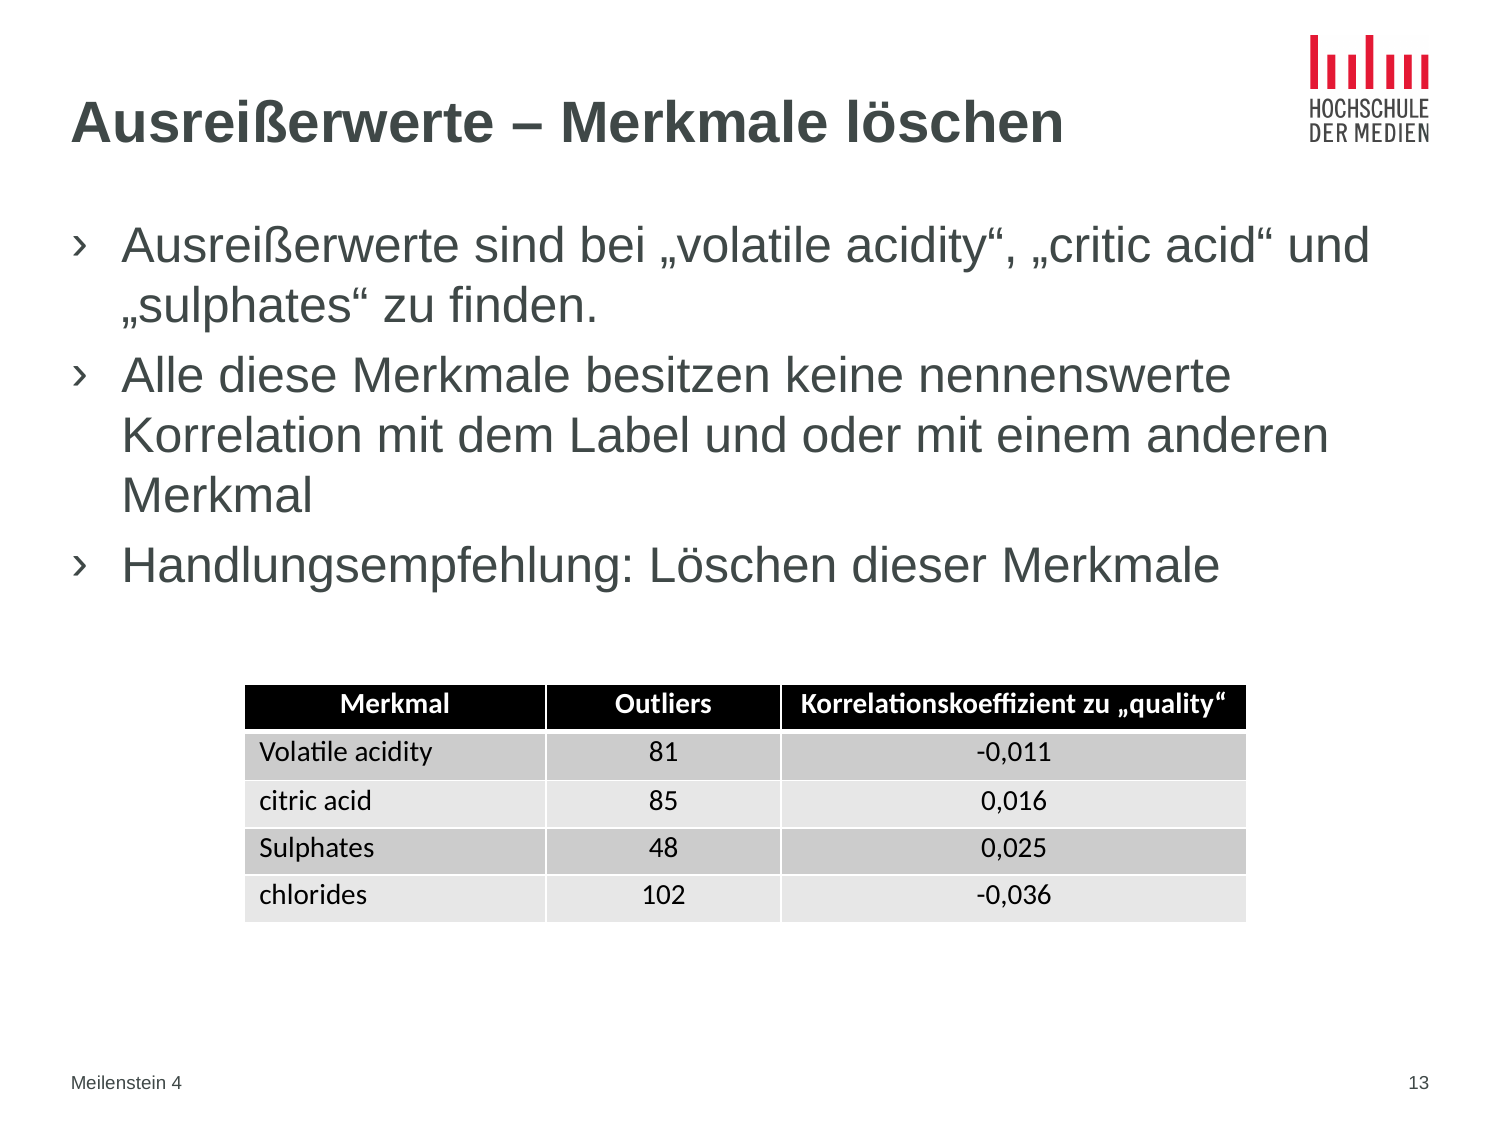

# Ausreißerwerte – Merkmale löschen
Ausreißerwerte sind bei „volatile acidity“, „critic acid“ und „sulphates“ zu finden.
Alle diese Merkmale besitzen keine nennenswerte Korrelation mit dem Label und oder mit einem anderen Merkmal
Handlungsempfehlung: Löschen dieser Merkmale
| Merkmal | Outliers | Korrelationskoeffizient zu „quality“ |
| --- | --- | --- |
| Volatile acidity | 81 | -0,011 |
| citric acid | 85 | 0,016 |
| Sulphates | 48 | 0,025 |
| chlorides | 102 | -0,036 |